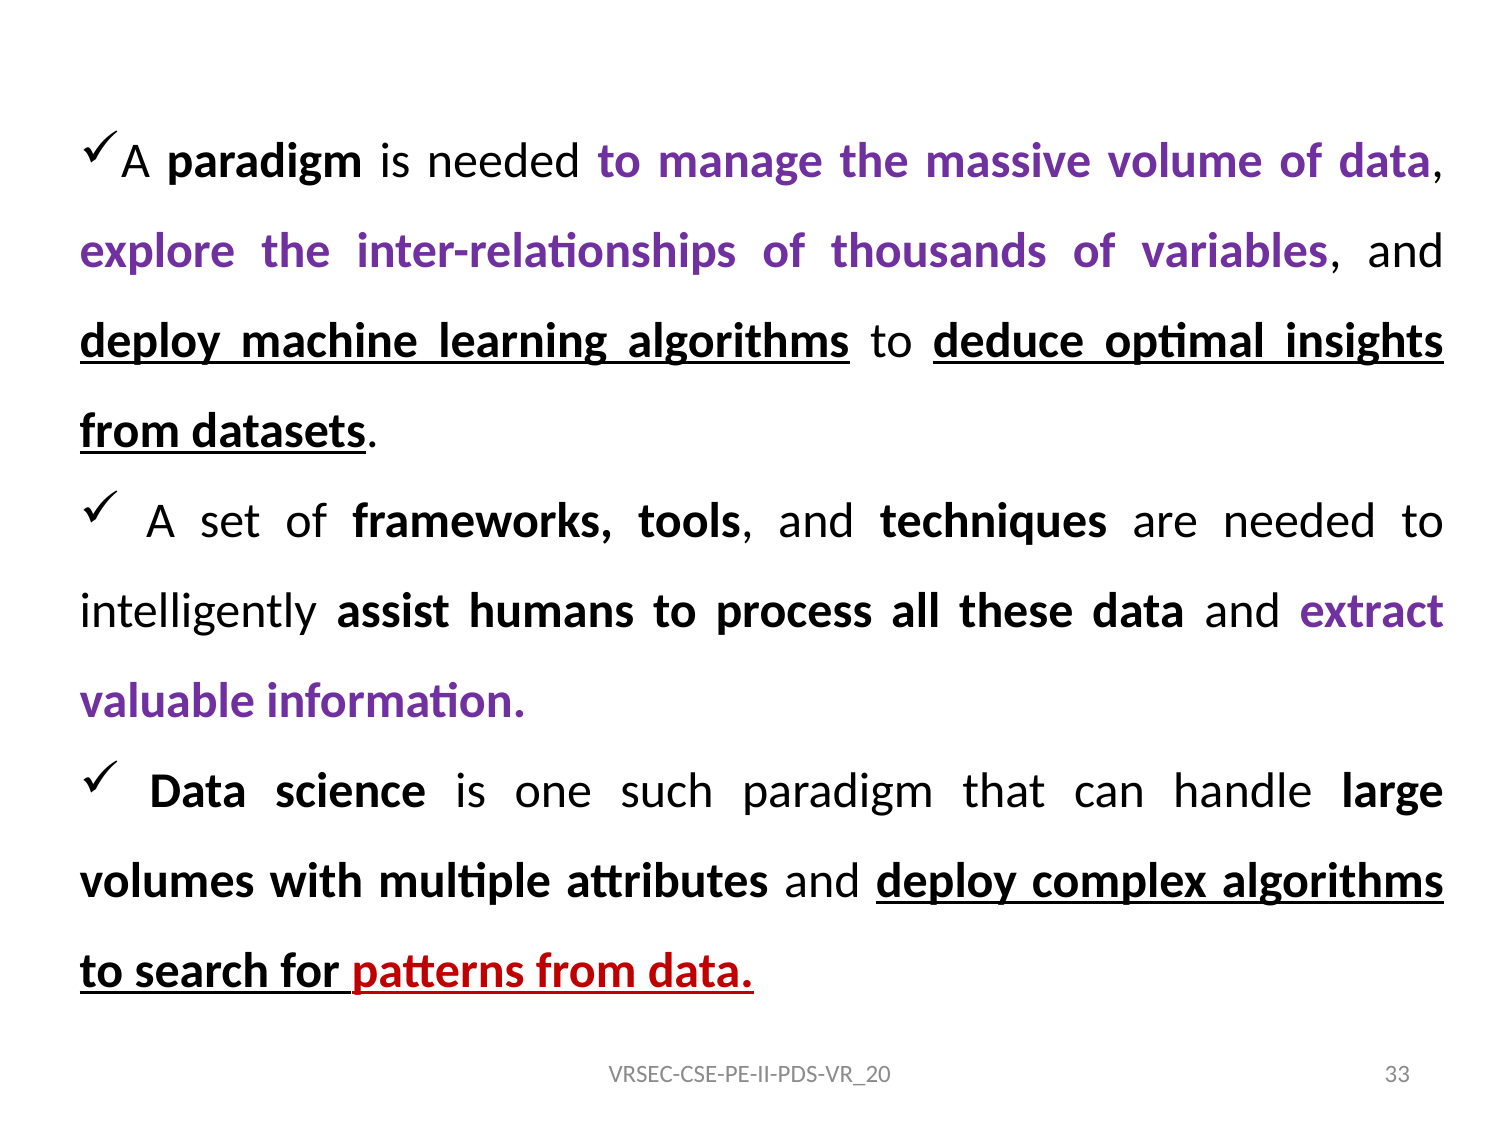

A paradigm is needed to manage the massive volume of data, explore the inter-relationships of thousands of variables, and deploy machine learning algorithms to deduce optimal insights from datasets.
 A set of frameworks, tools, and techniques are needed to intelligently assist humans to process all these data and extract valuable information.
 Data science is one such paradigm that can handle large volumes with multiple attributes and deploy complex algorithms to search for patterns from data.
VRSEC-CSE-PE-II-PDS-VR_20
33